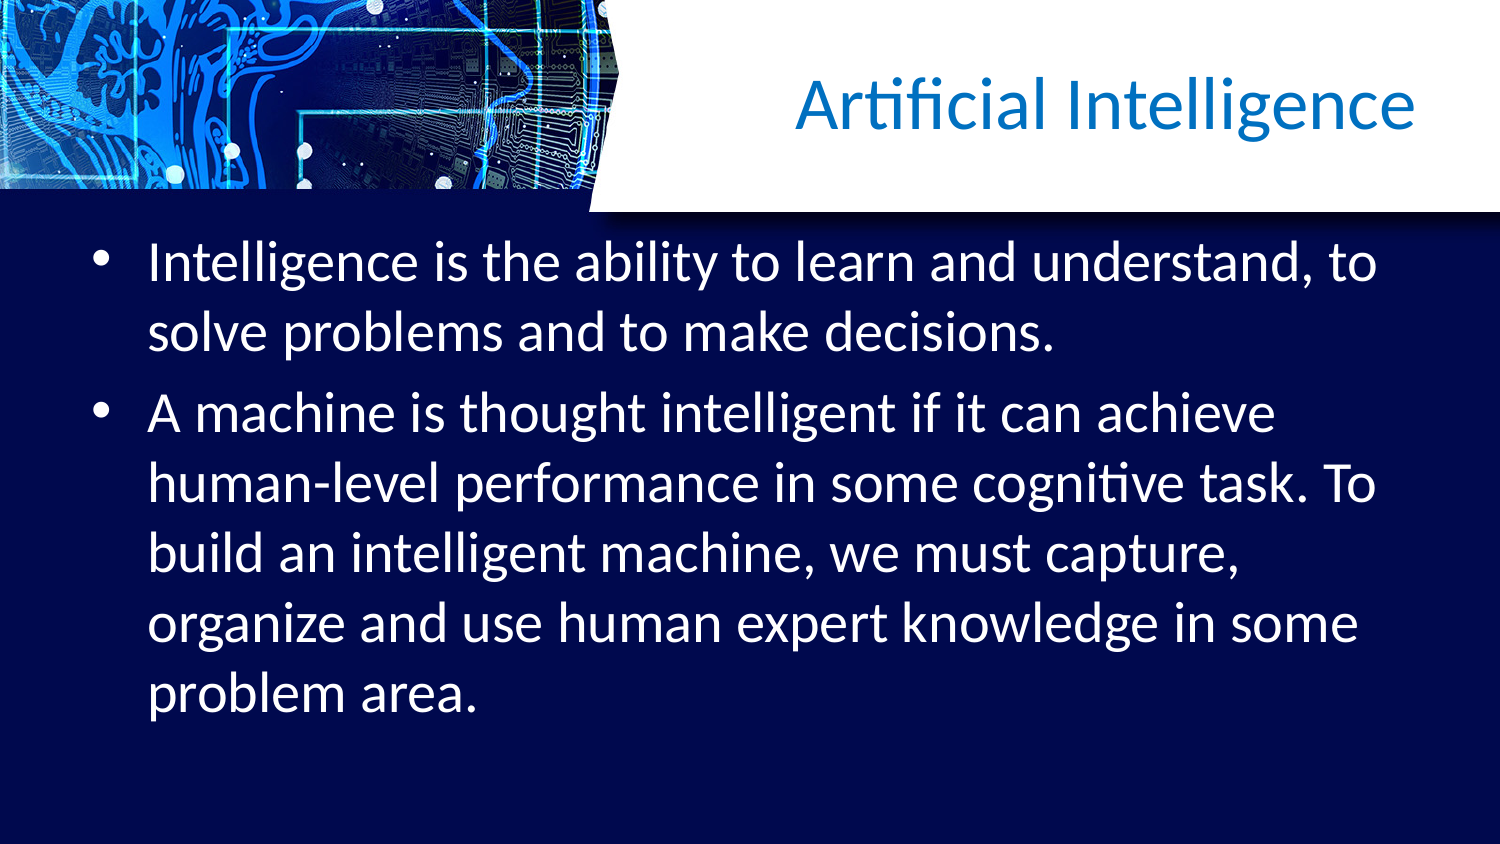

# Artificial Intelligence
Intelligence is the ability to learn and understand, to solve problems and to make decisions.
A machine is thought intelligent if it can achieve human-level performance in some cognitive task. To build an intelligent machine, we must capture, organize and use human expert knowledge in some problem area.